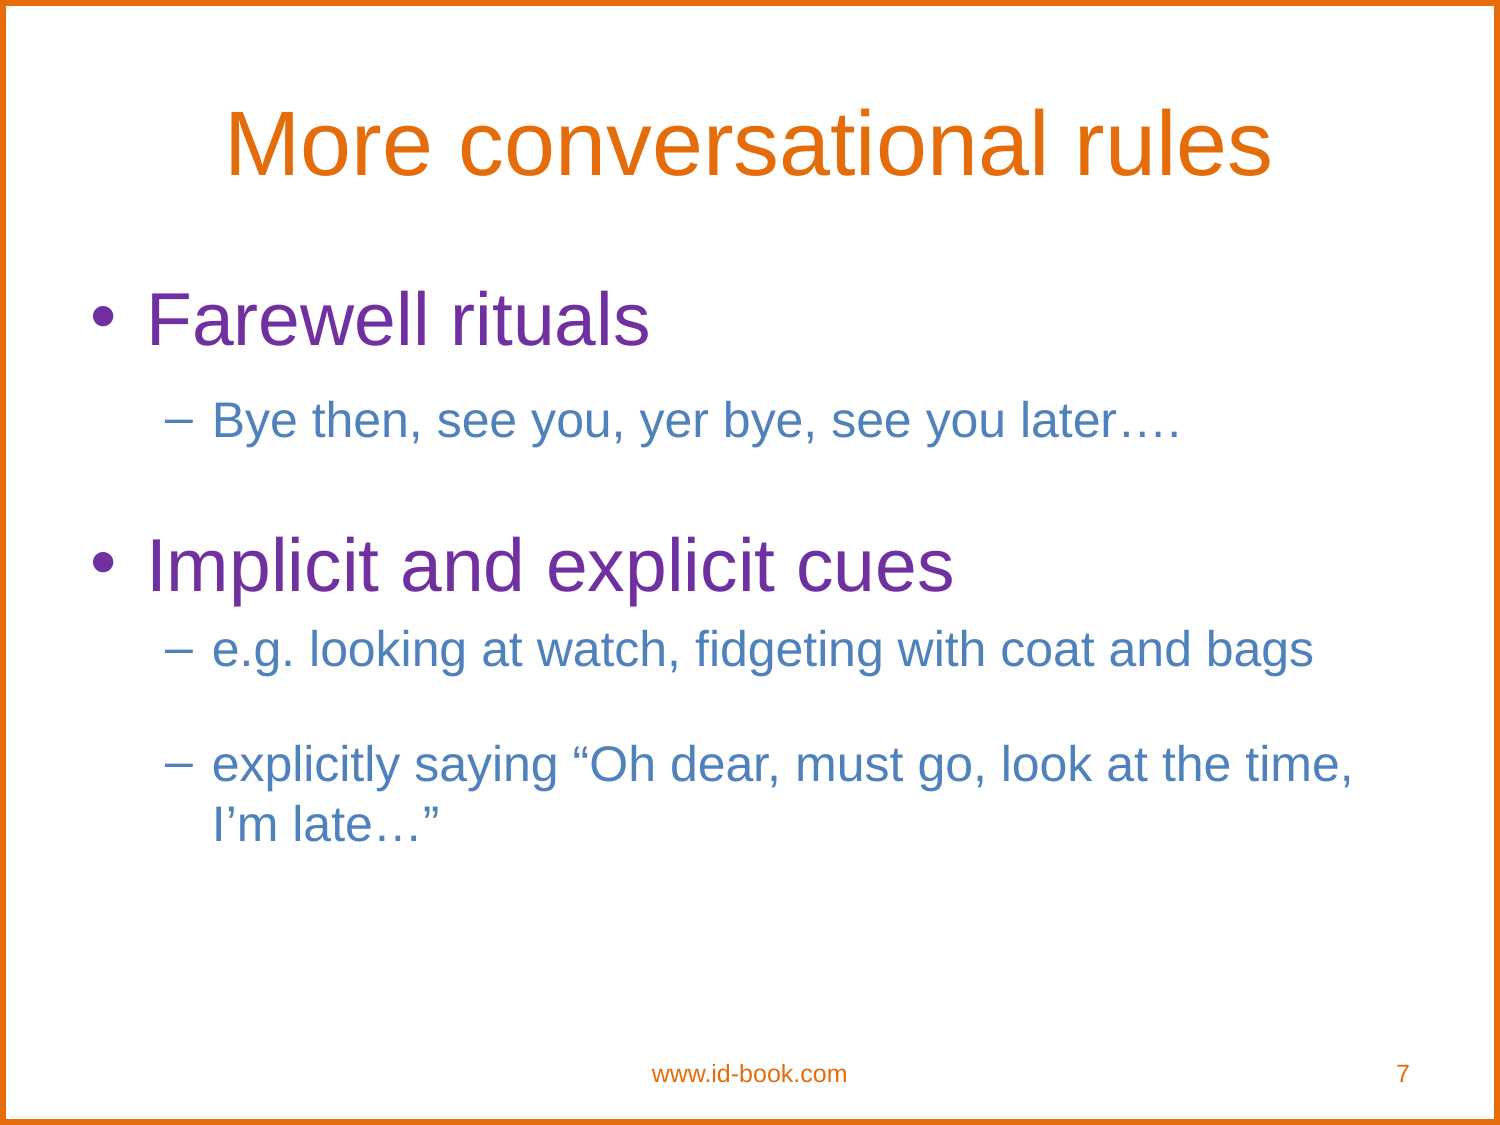

More conversational rules
Farewell rituals

Bye then, see you, yer bye, see you later….

Implicit and explicit cues
e.g. looking at watch, fidgeting with coat and bags

explicitly saying “Oh dear, must go, look at the time, I’m late…”
www.id-book.com
7